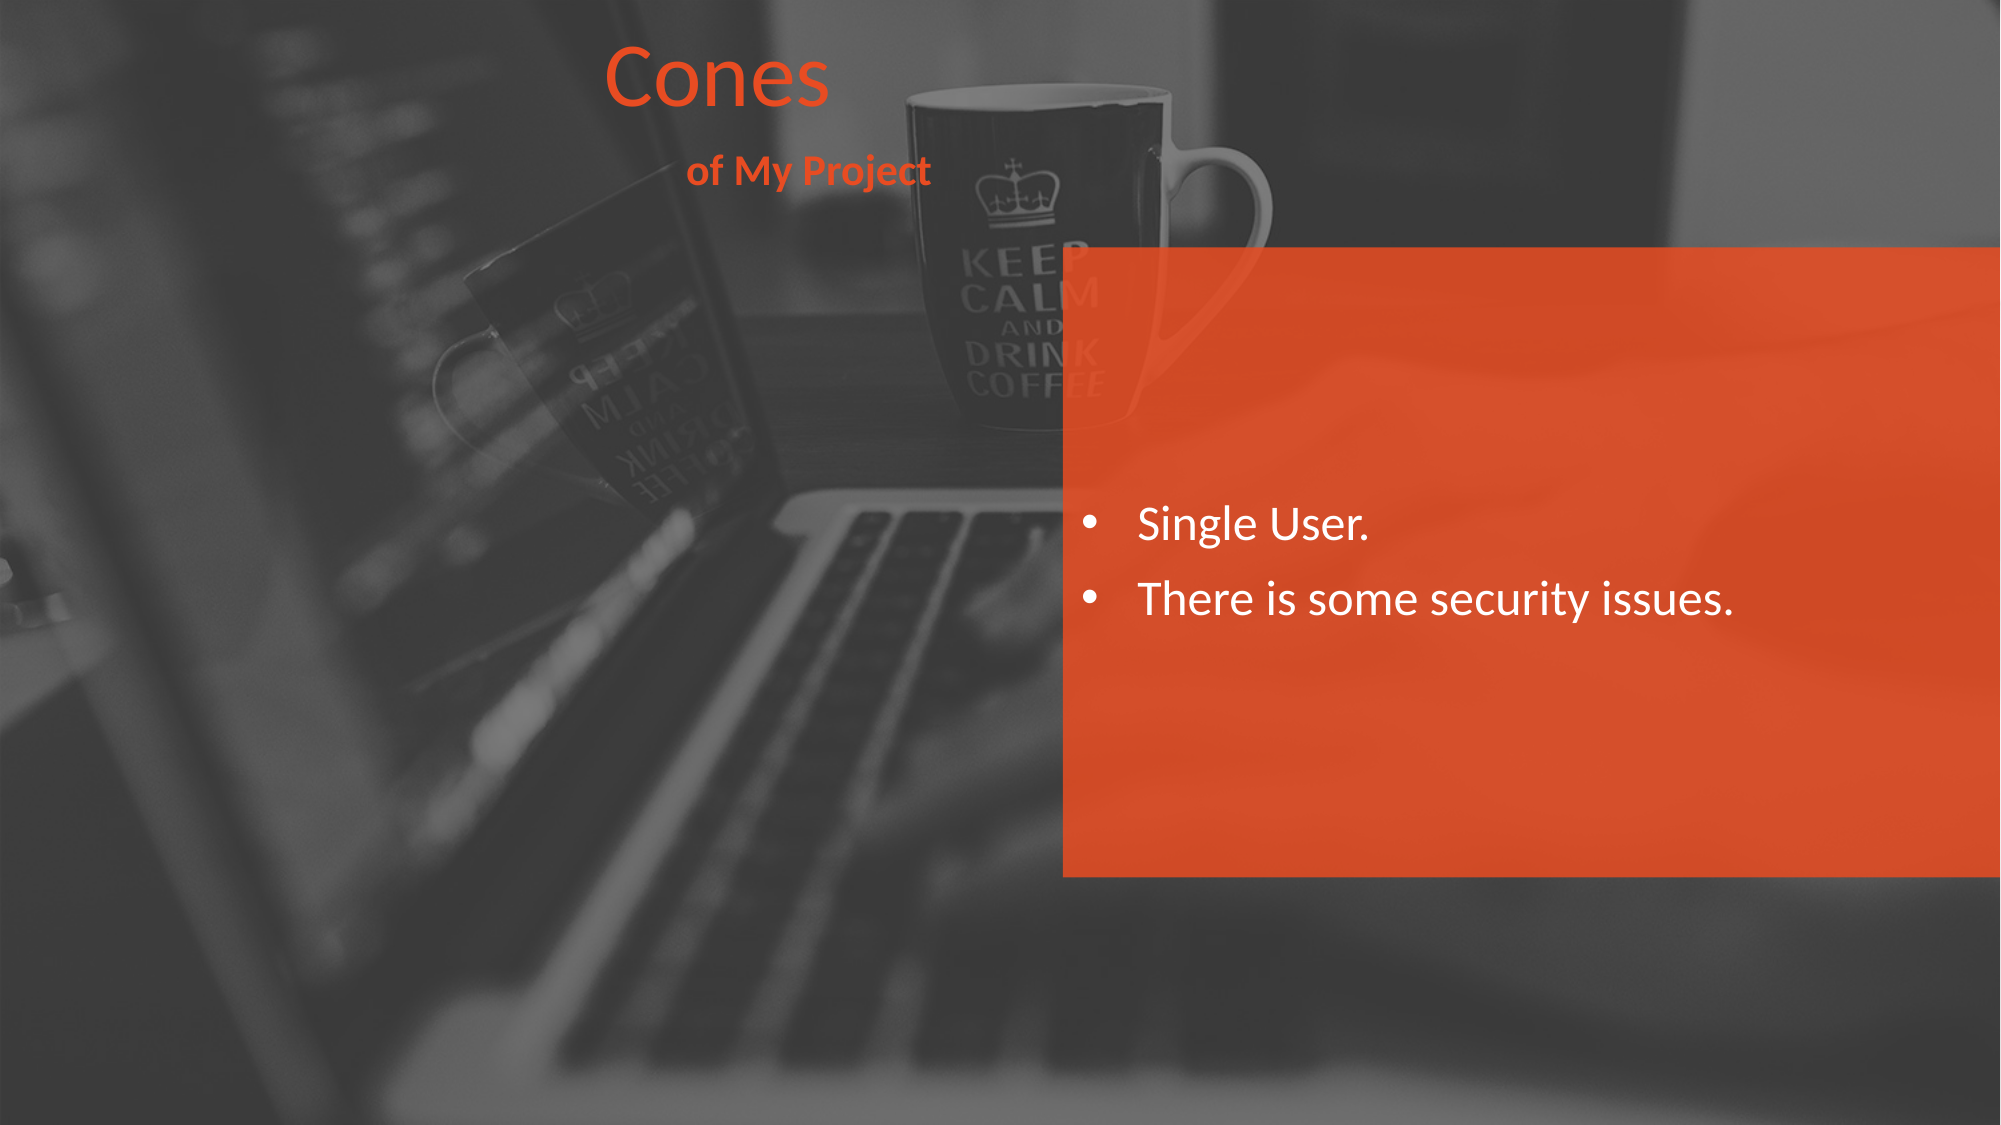

Cones
of My Project

Single User.
There is some security issues.